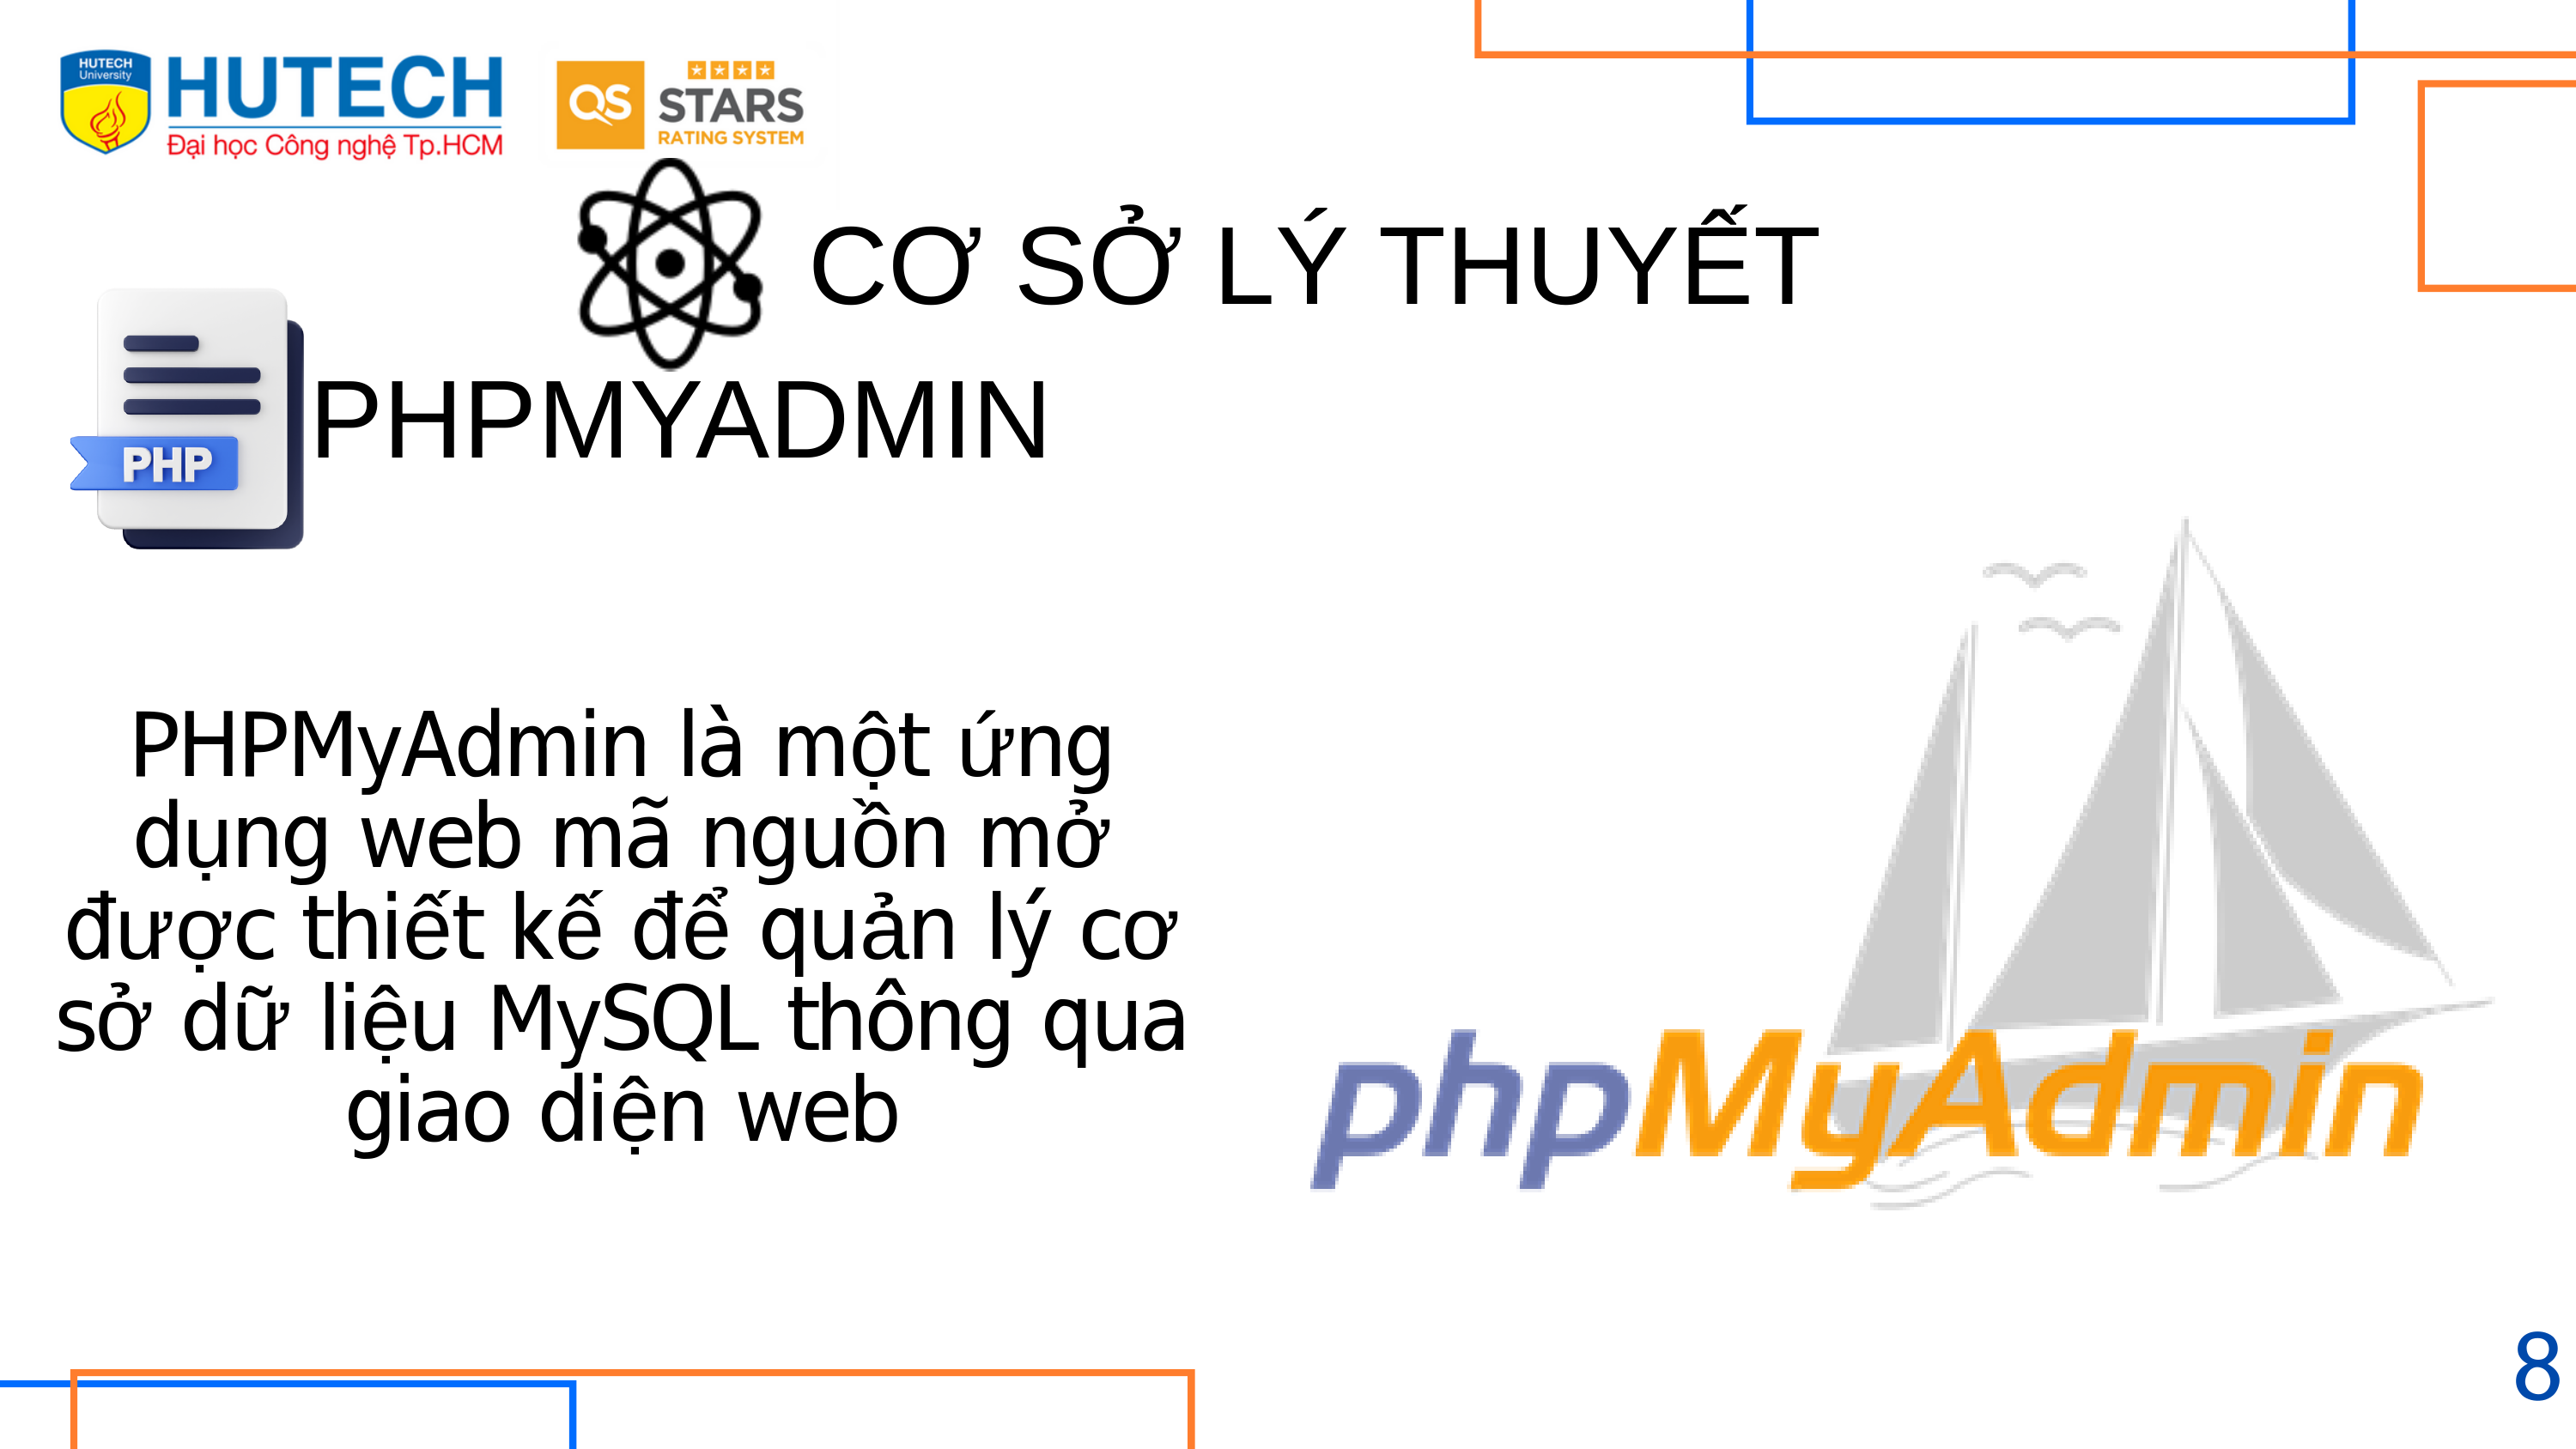

CƠ SỞ LÝ THUYẾT

PHPMYADMIN

PHPMyAdmin là một ứng dụng web mã nguồn mở được thiết kế để quản lý cơ sở dữ liệu MySQL thông qua giao diện web
8